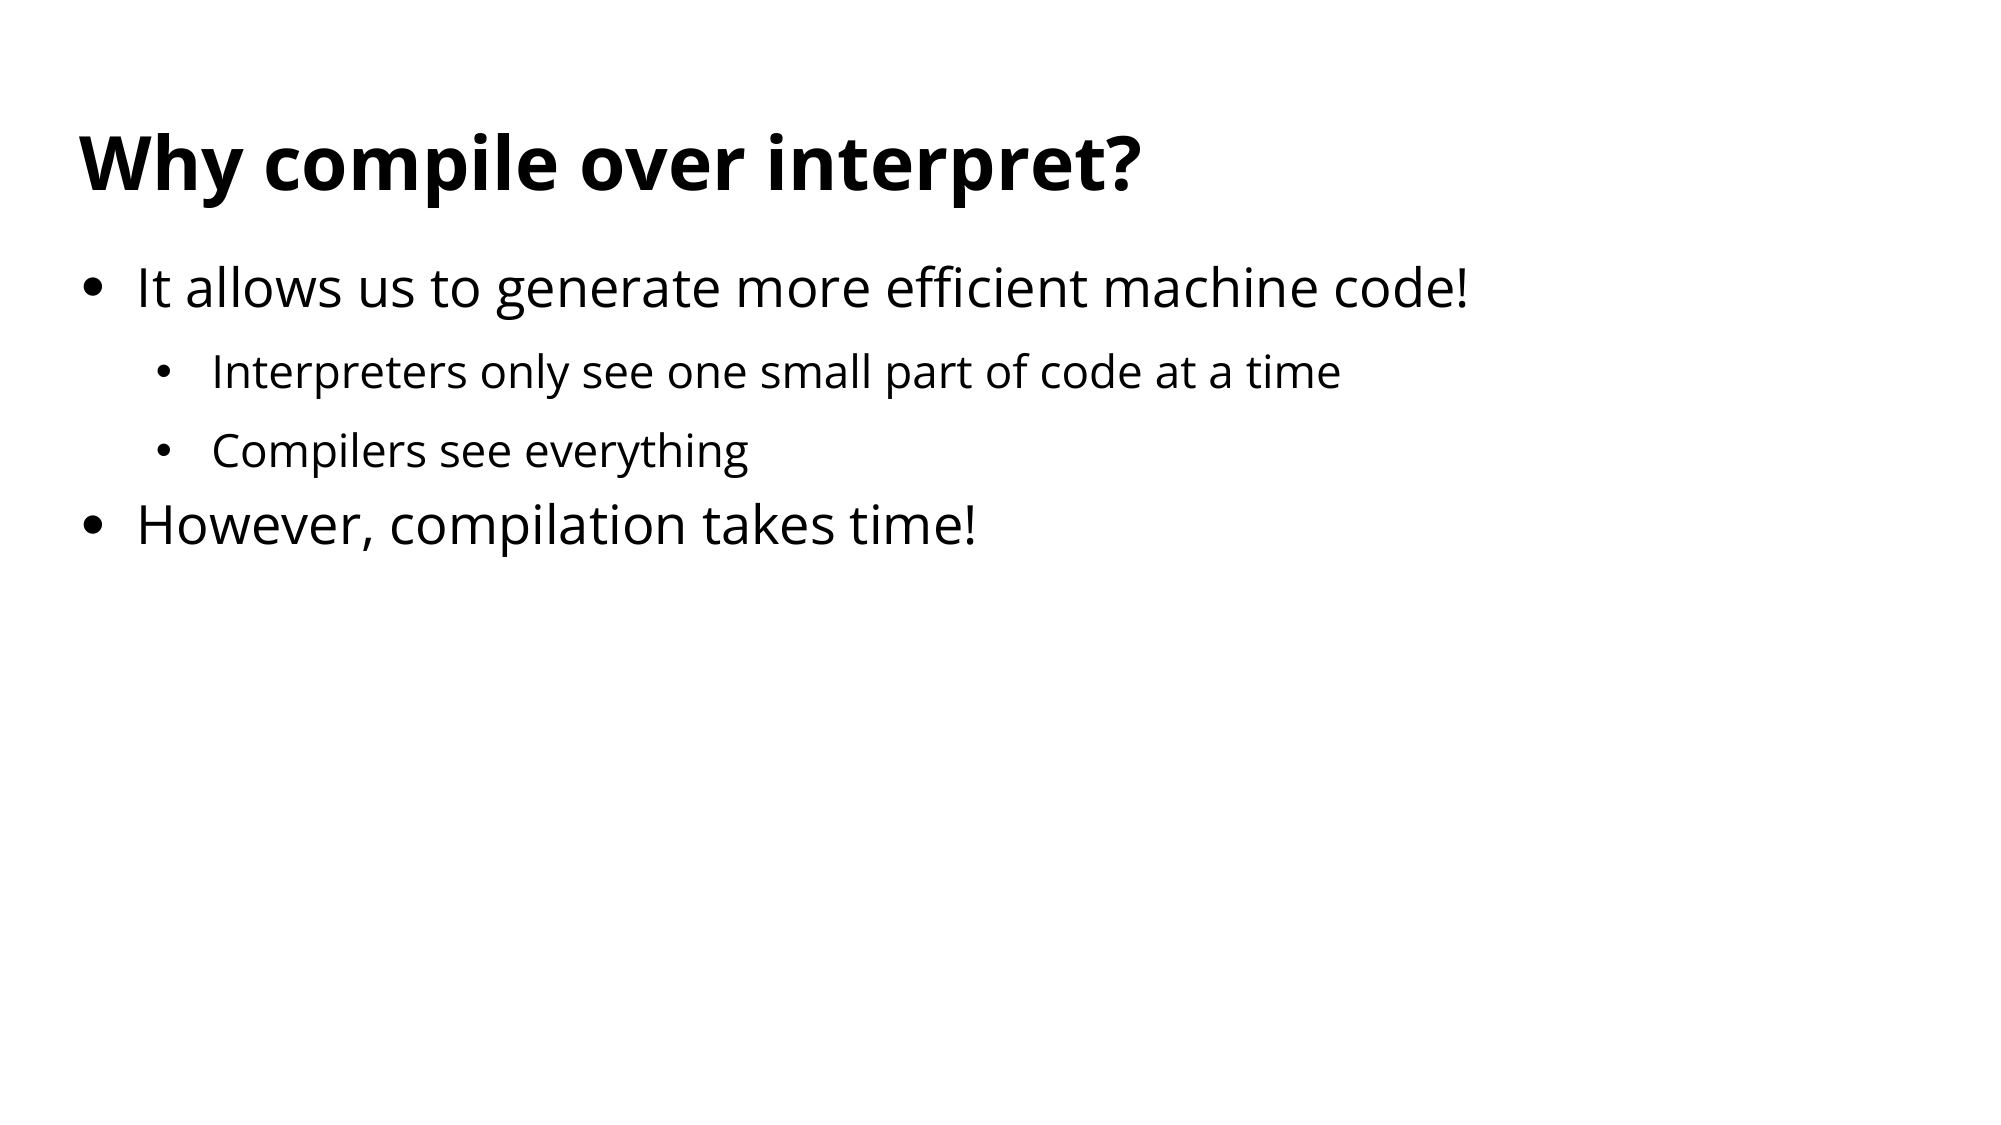

# Why compile over interpret?
It allows us to generate more efficient machine code!
Interpreters only see one small part of code at a time
Compilers see everything
However, compilation takes time!